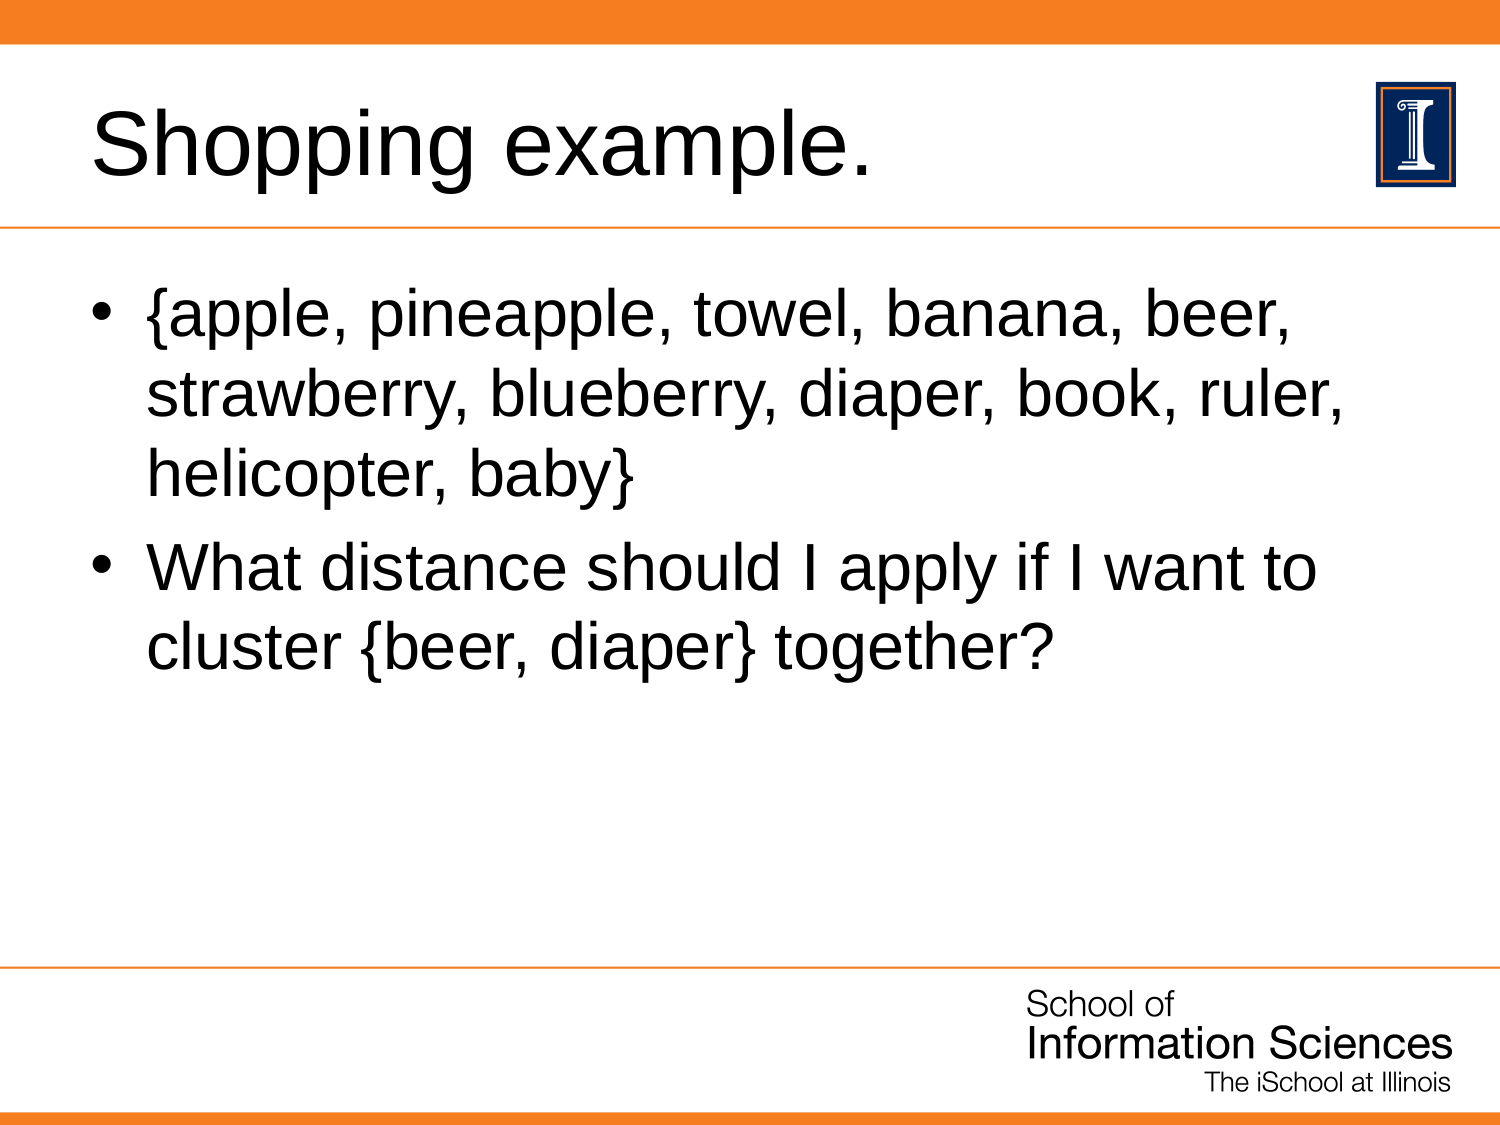

# Shopping example.
{apple, pineapple, towel, banana, beer, strawberry, blueberry, diaper, book, ruler, helicopter, baby}
What distance should I apply if I want to cluster {beer, diaper} together?